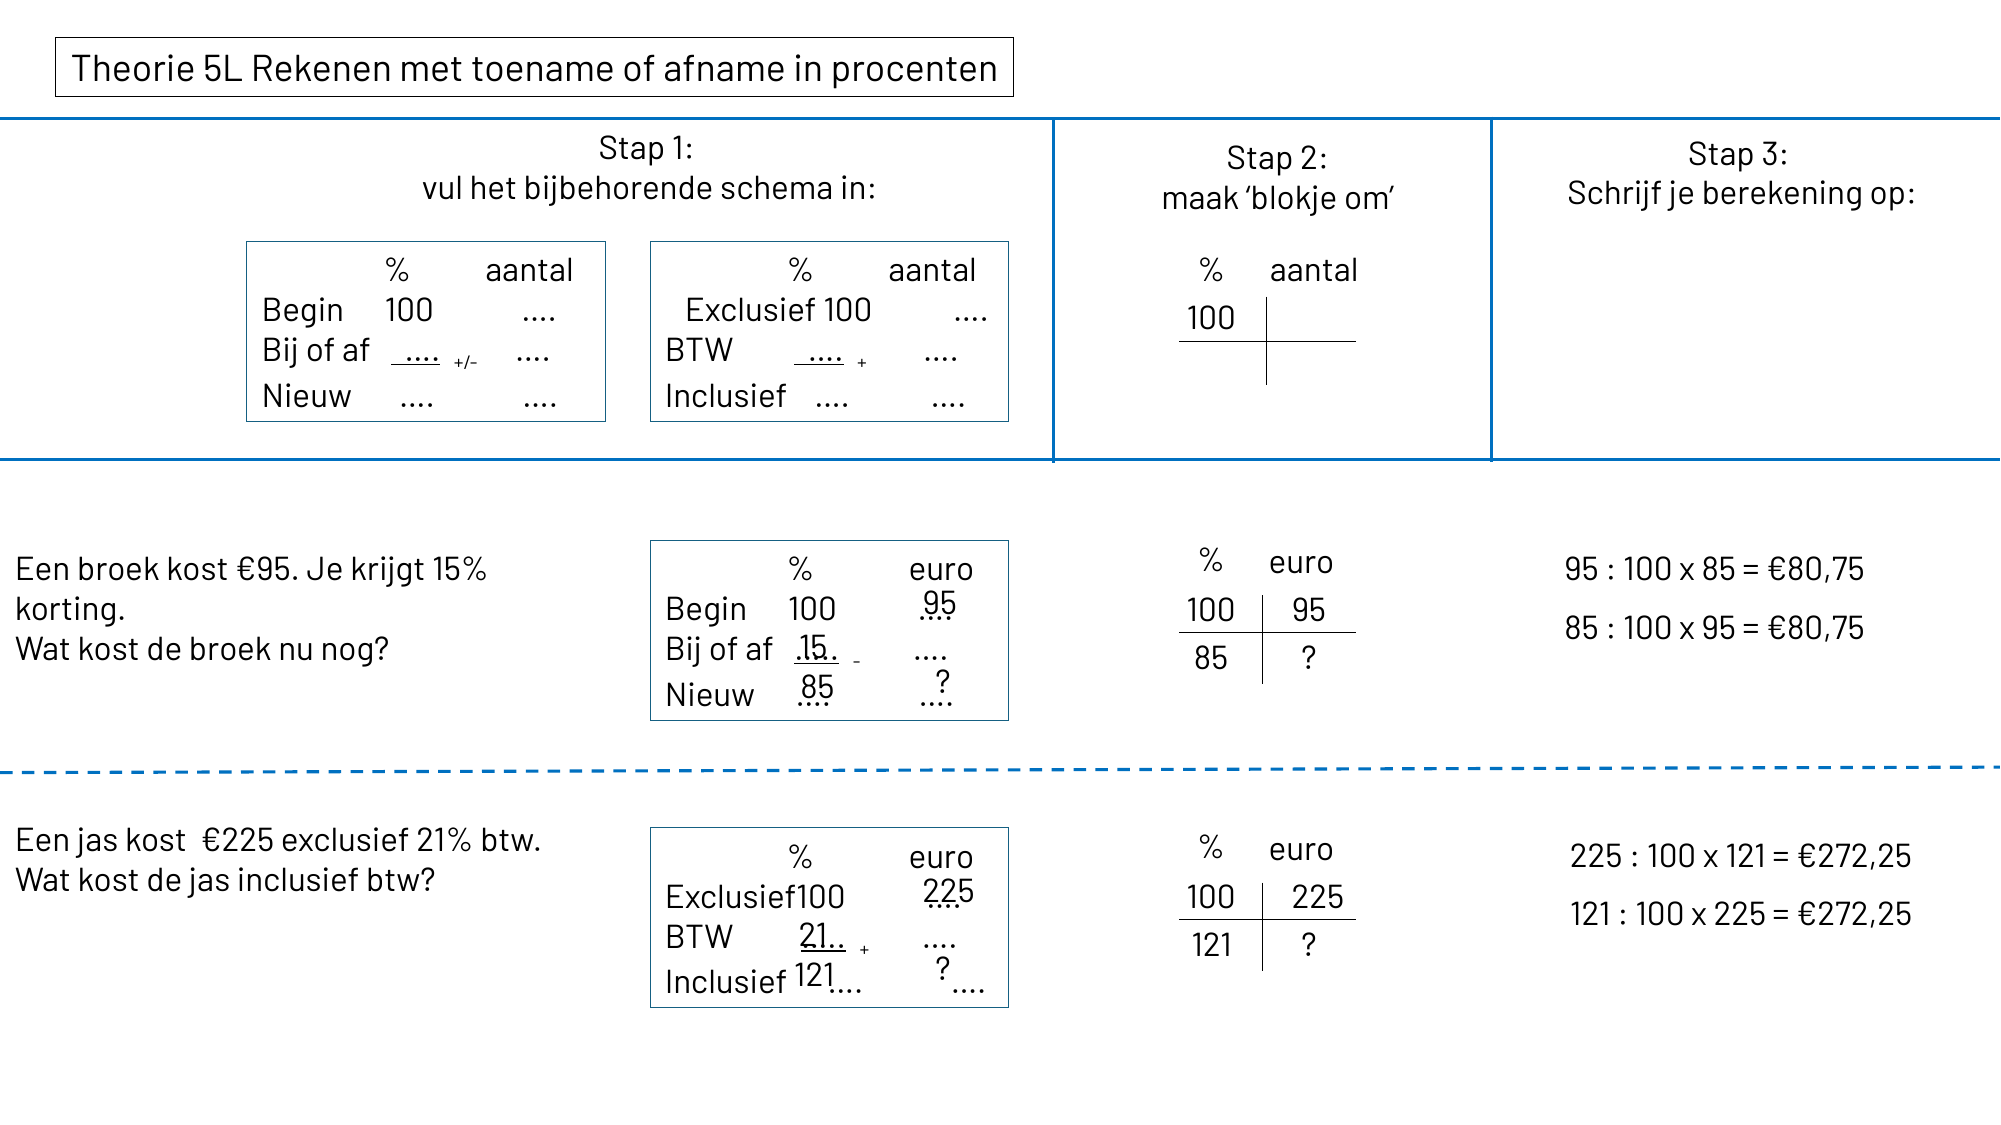

Theorie 5L Rekenen met toename of afname in procenten
Stap 1:
vul het bijbehorende schema in:
Stap 3:
Schrijf je berekening op:
Stap 2:
maak ‘blokje om’
                  %           aantal
Begin      100             ….
Bij of af     ….  +/-          ….
Nieuw       ….             ….
                  %           aantal      Exclusief 100            ….
BTW           ….  +               ….
Inclusief    ….            ….
%
aantal
100
%
euro
95 : 100 x 85 = €80,75
Een broek kost €95. Je krijgt 15% korting.
Wat kost de broek nu nog?
                  %              euro
Begin      100            ….
Bij of af   …..  -              ….
Nieuw      ….             ….
95
100
95
85 : 100 x 95 = €80,75
15
85
?
?
85
Een jas kost  €225 exclusief 21% btw.
Wat kost de jas inclusief btw?
%
euro
225 : 100 x 121 = €272,25
                  %              euro
Exclusief100            ….
BTW          …..  +              ….       Inclusief      ….             ….
225
100
225
121 : 100 x 225 = €272,25
21
121
?
?
121